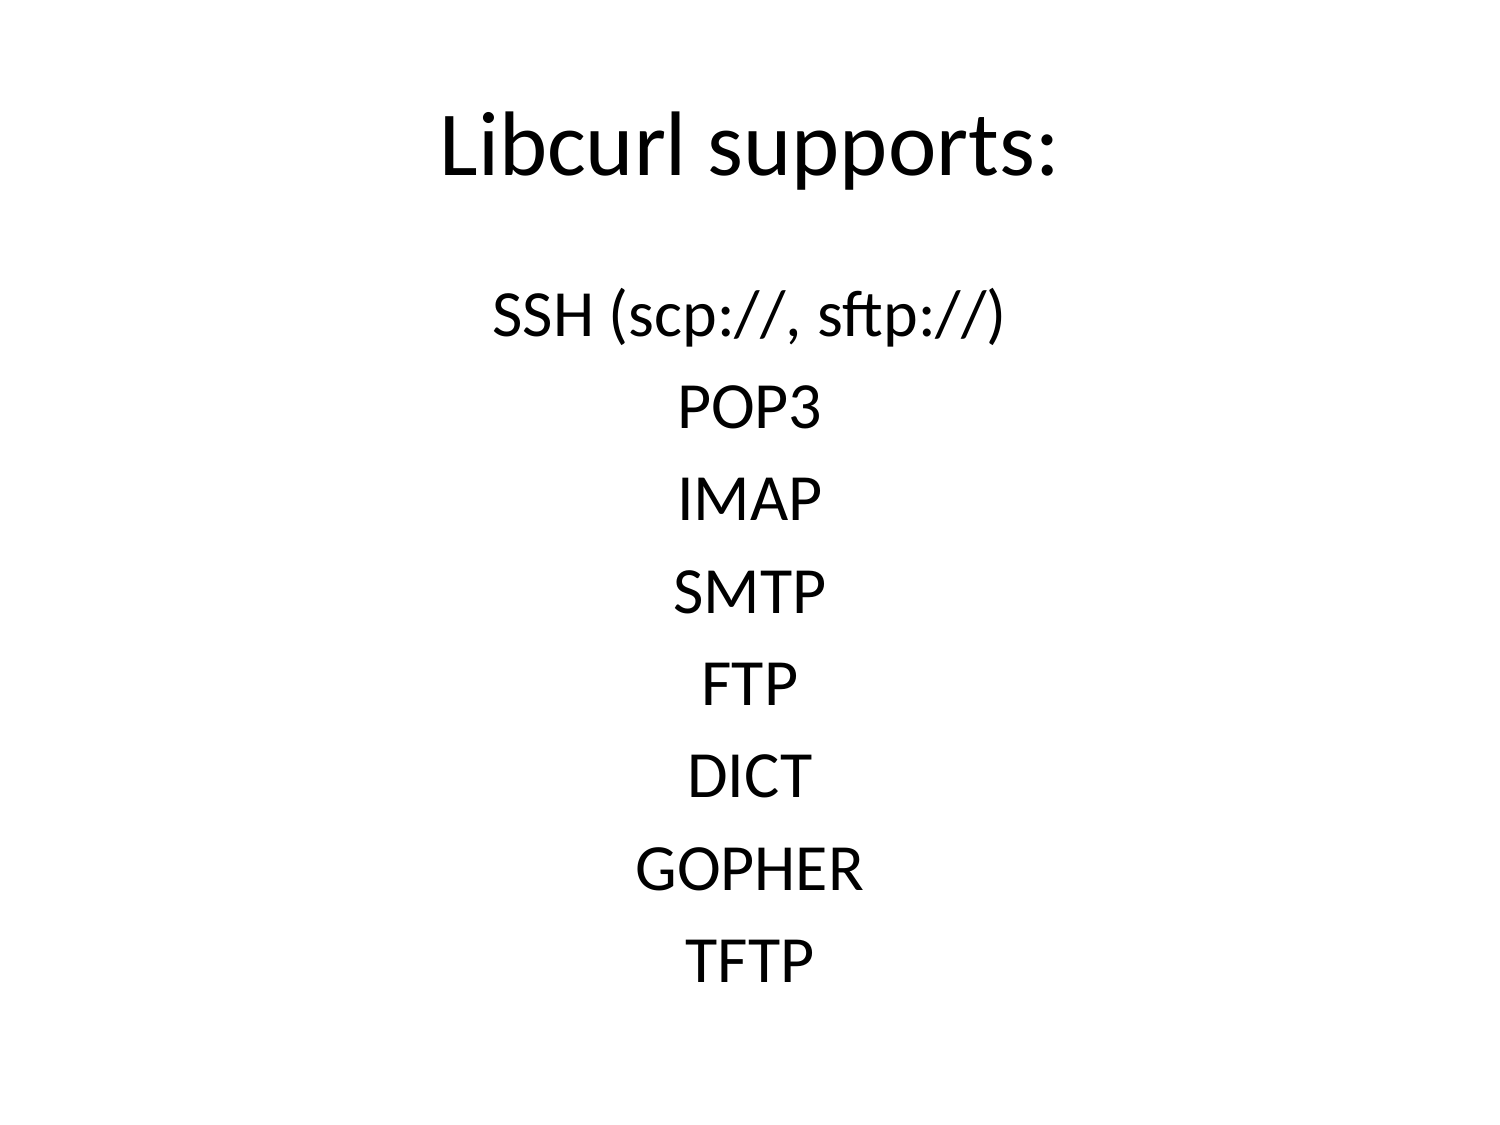

# Libcurl supports:
SSH (scp://, sftp://)
POP3
IMAP
SMTP
FTP
DICT
GOPHER
TFTP